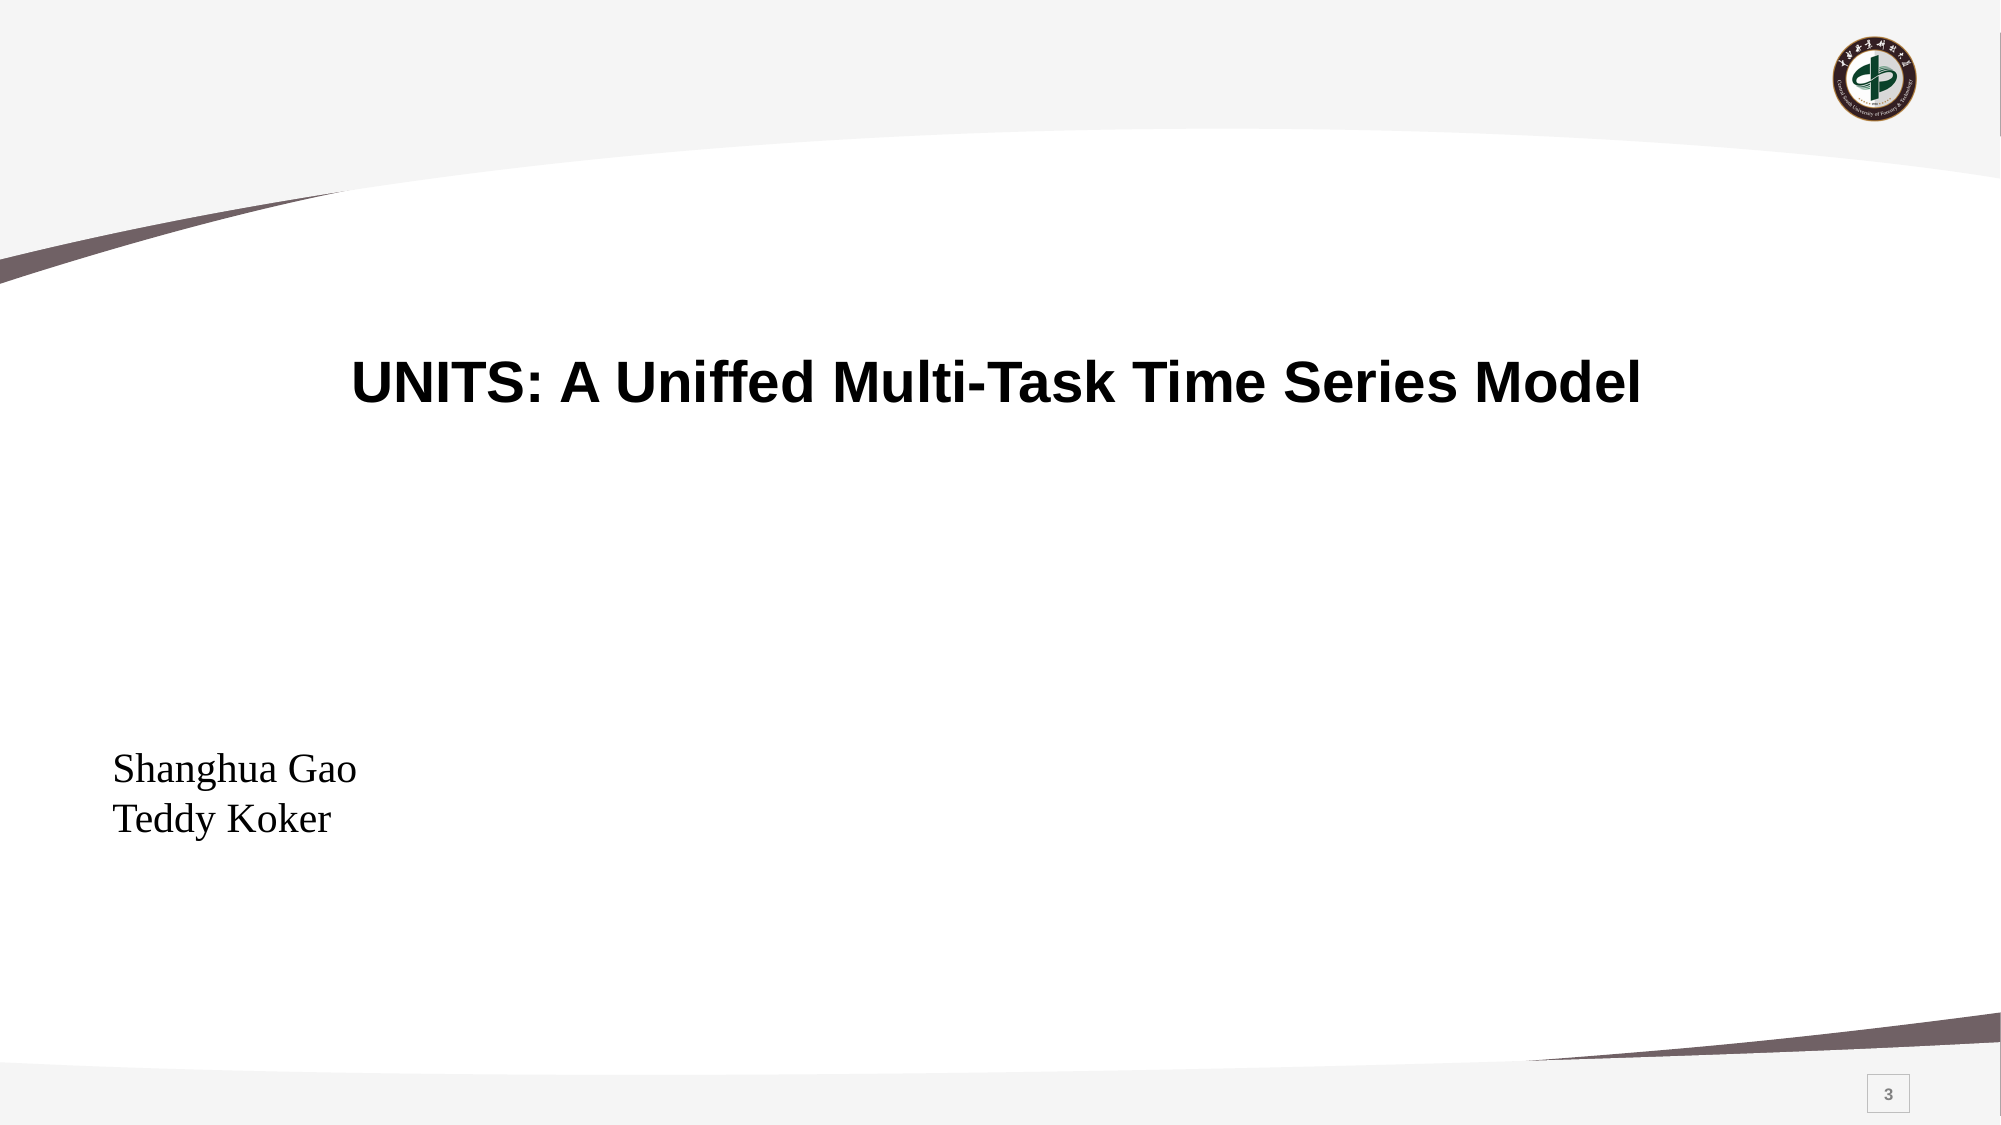

# UNITS: A Uniffed Multi-Task Time Series Model
Shanghua Gao
Teddy Koker